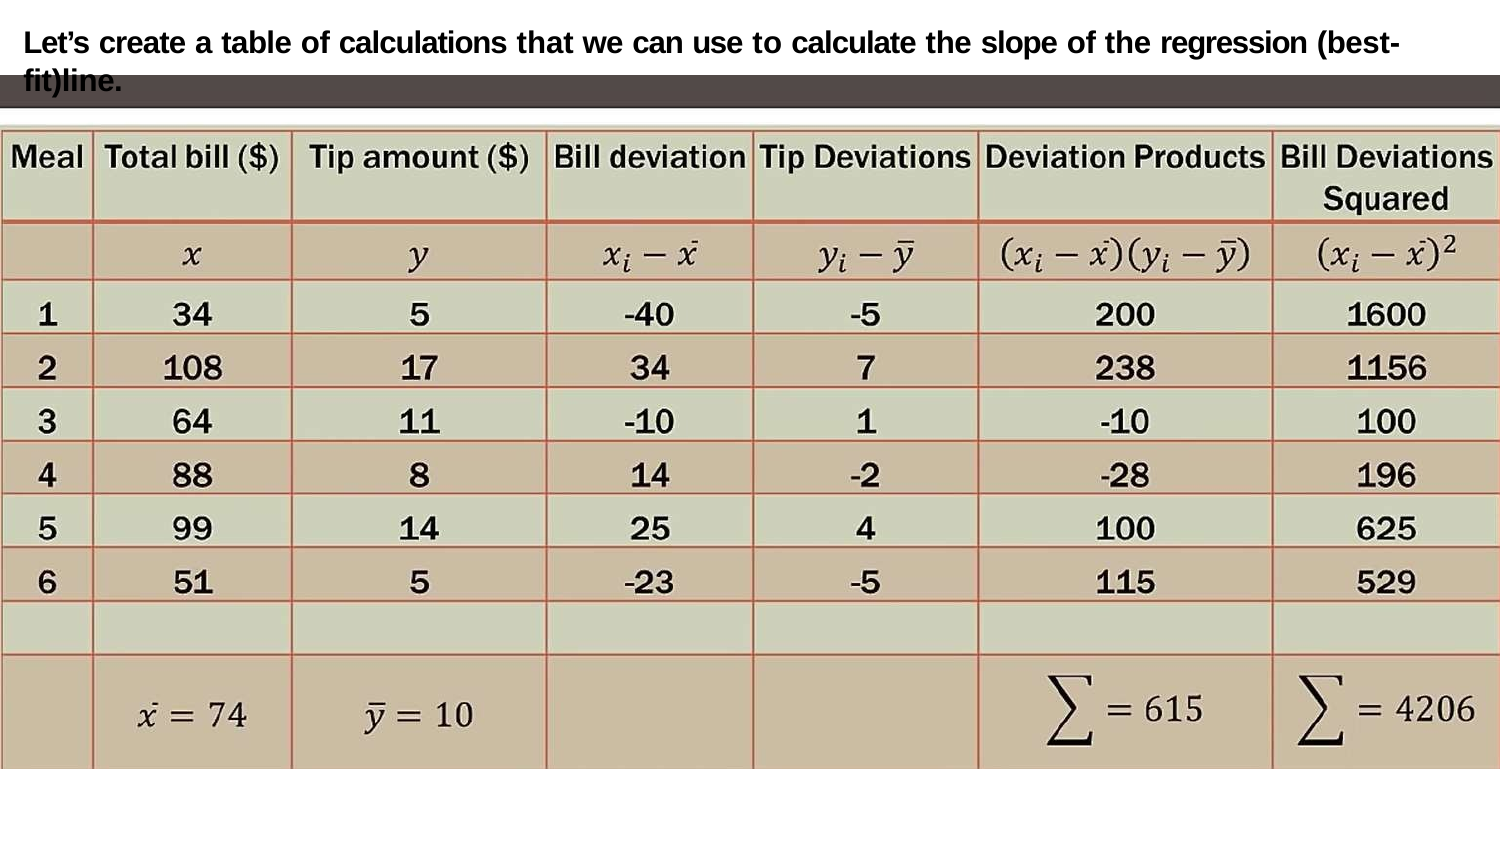

Let’s create a table of calculations that we can use to calculate the slope of the regression (best-fit)line.